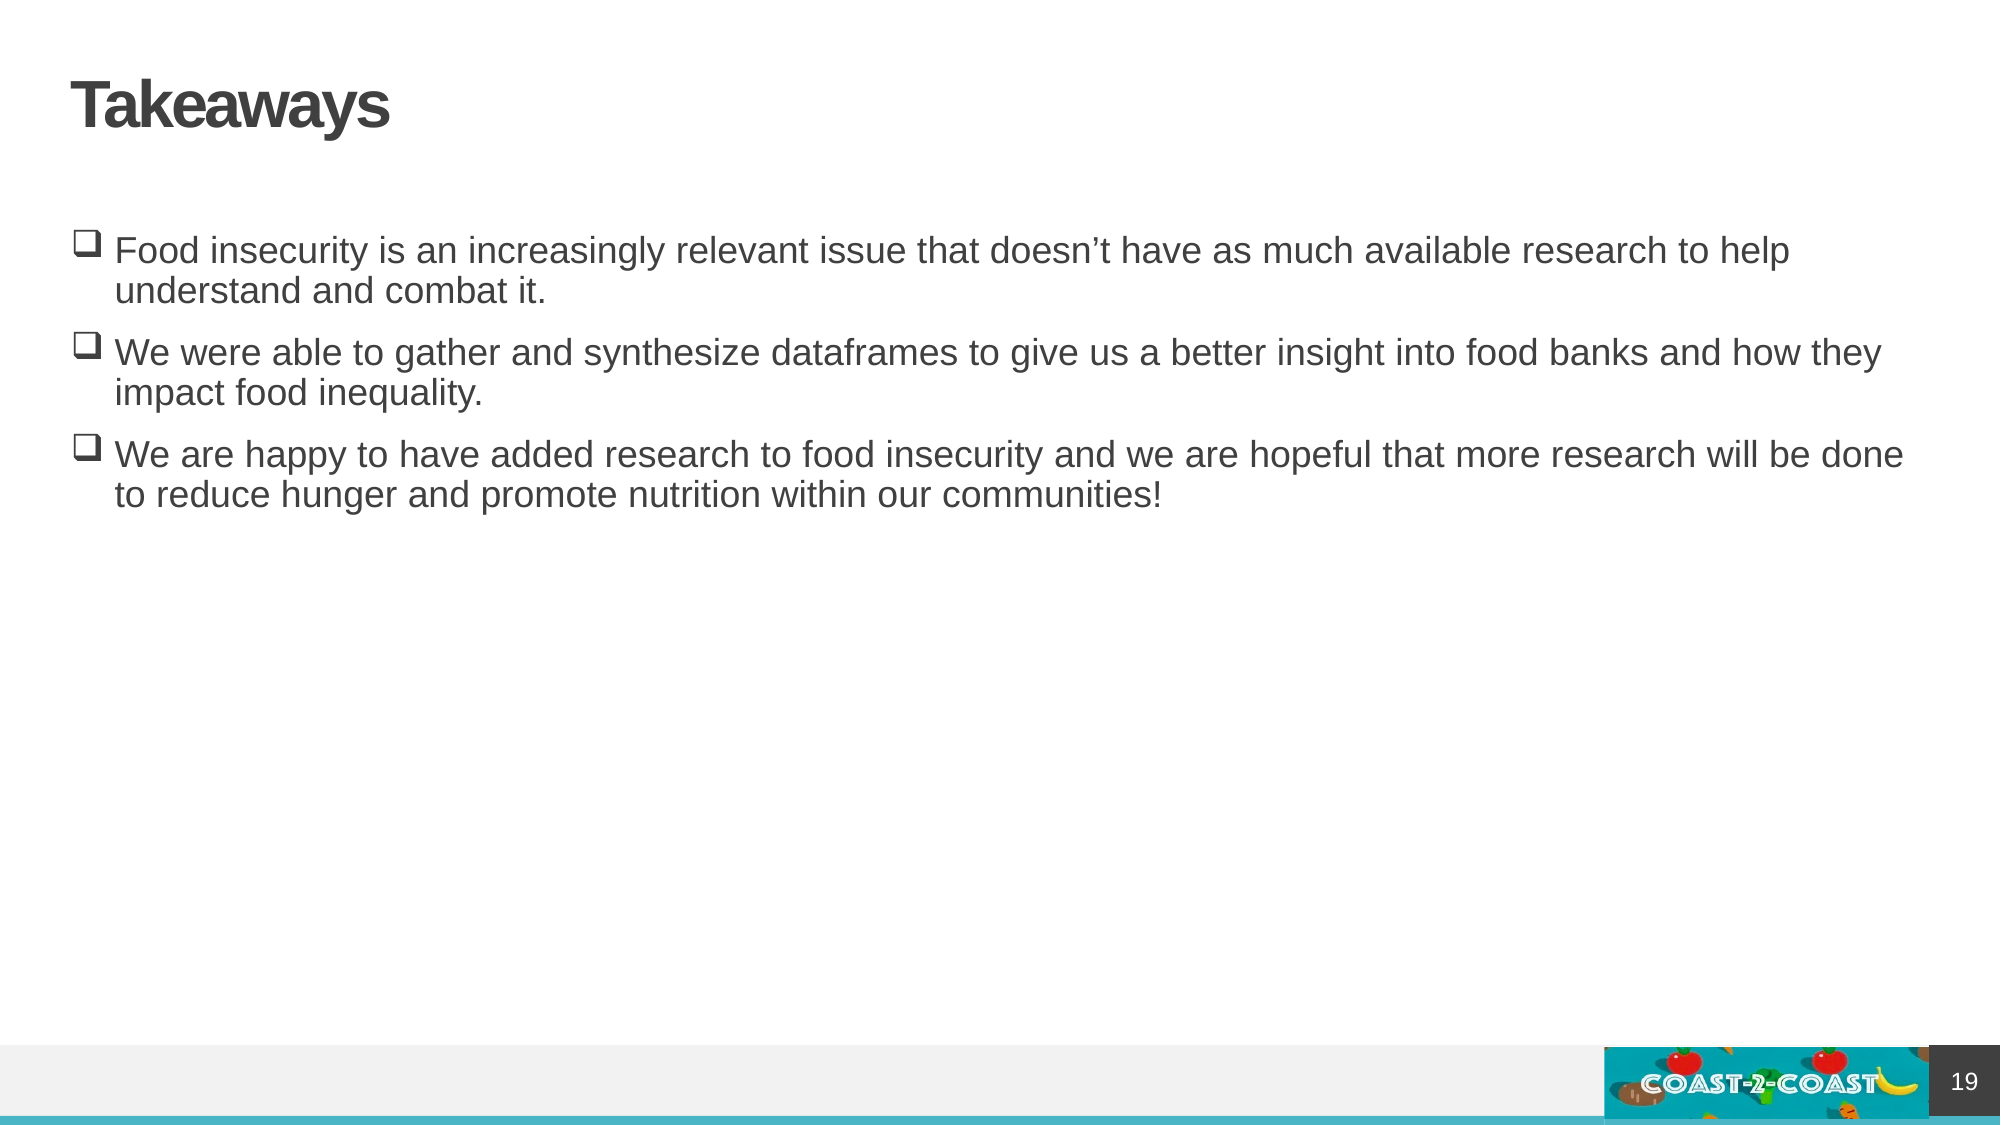

# Takeaways

Food insecurity is an increasingly relevant issue that doesn’t have as much available research to help understand and combat it.
We were able to gather and synthesize dataframes to give us a better insight into food banks and how they impact food inequality.
We are happy to have added research to food insecurity and we are hopeful that more research will be done to reduce hunger and promote nutrition within our communities!

19